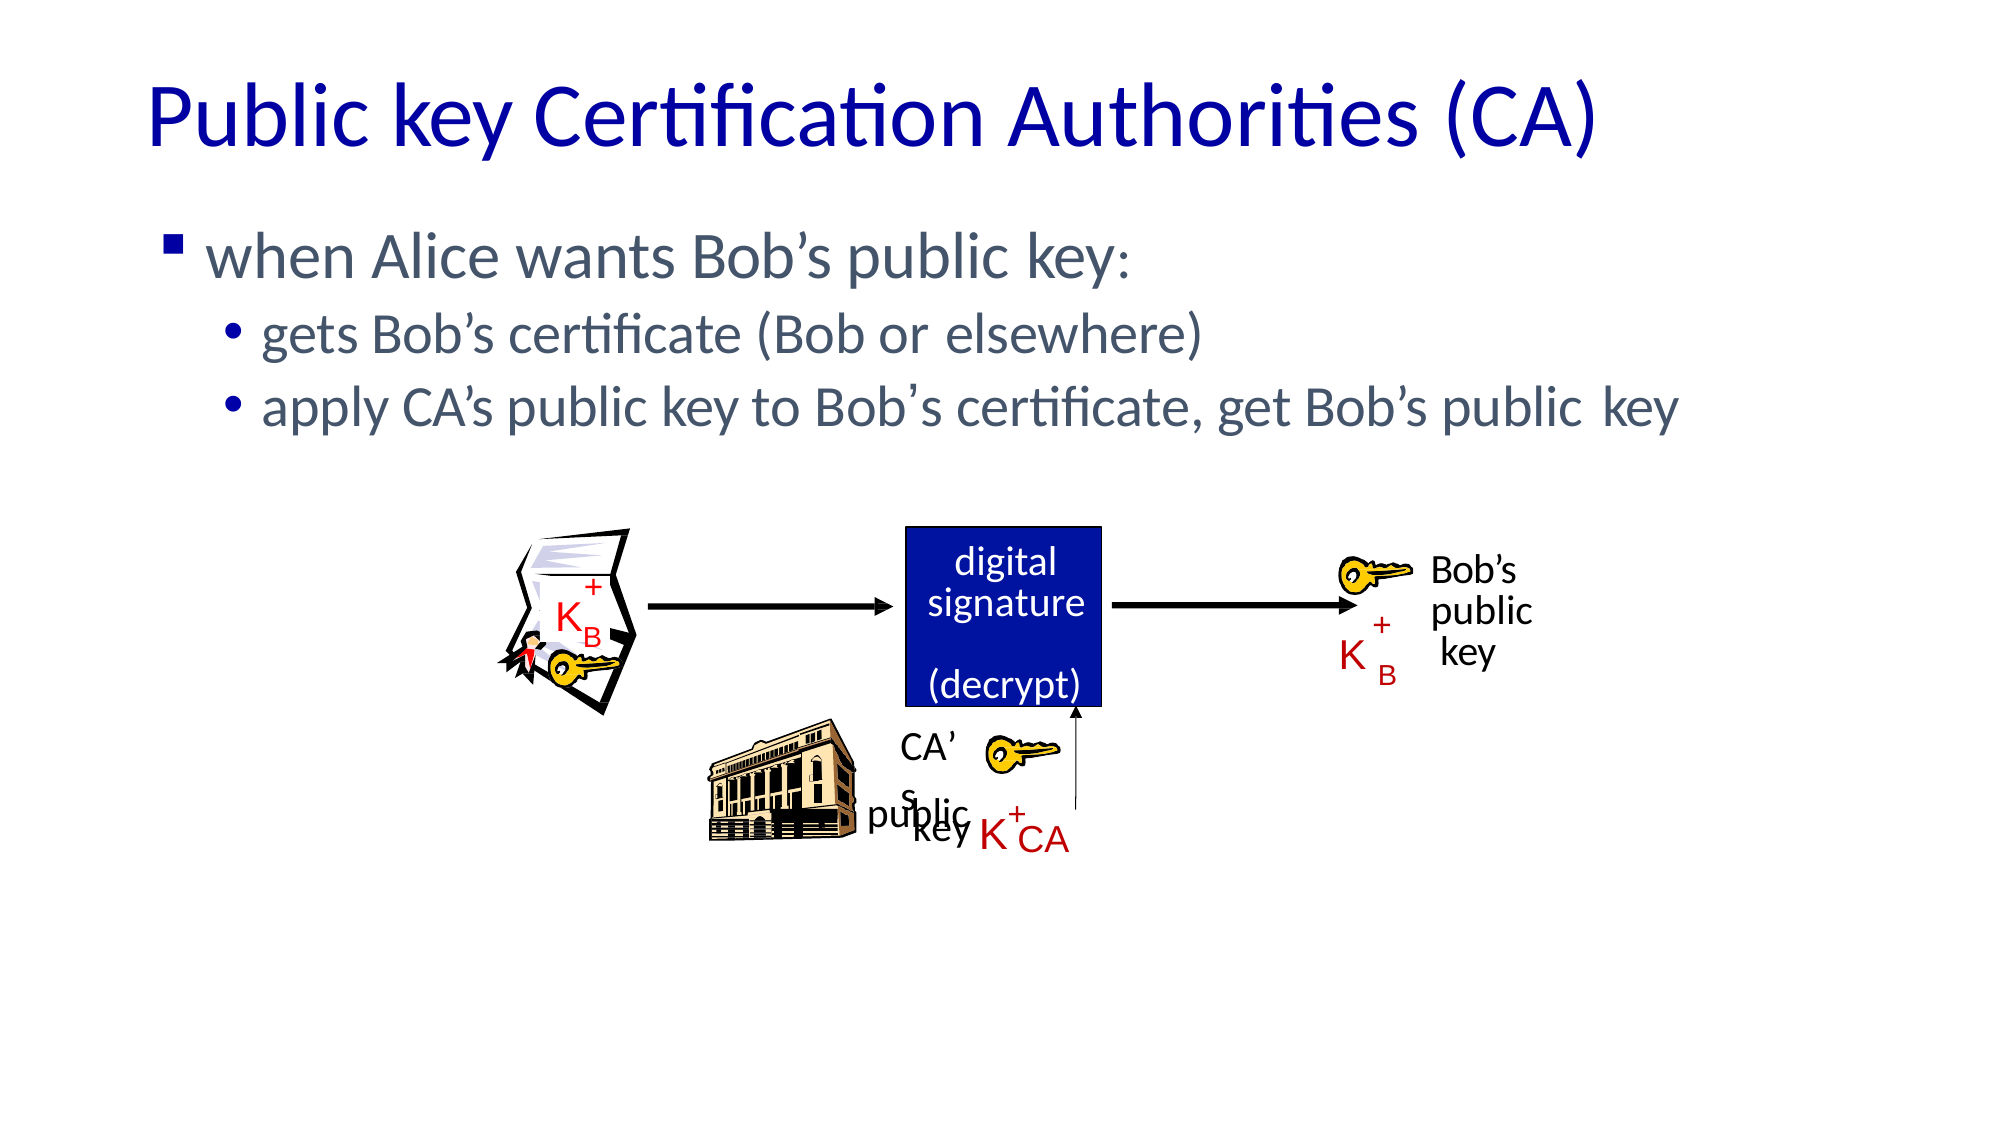

# Public key Certification Authorities (CA)
when Alice wants Bob’s public key:
gets Bob’s certificate (Bob or elsewhere)
apply CA’s public key to Bobʼs certificate, get Bob’s public key
digital  signature  (decrypt)

Bob’s  public  key

+

KB

+
K B

CA’s

public K+

key

CA